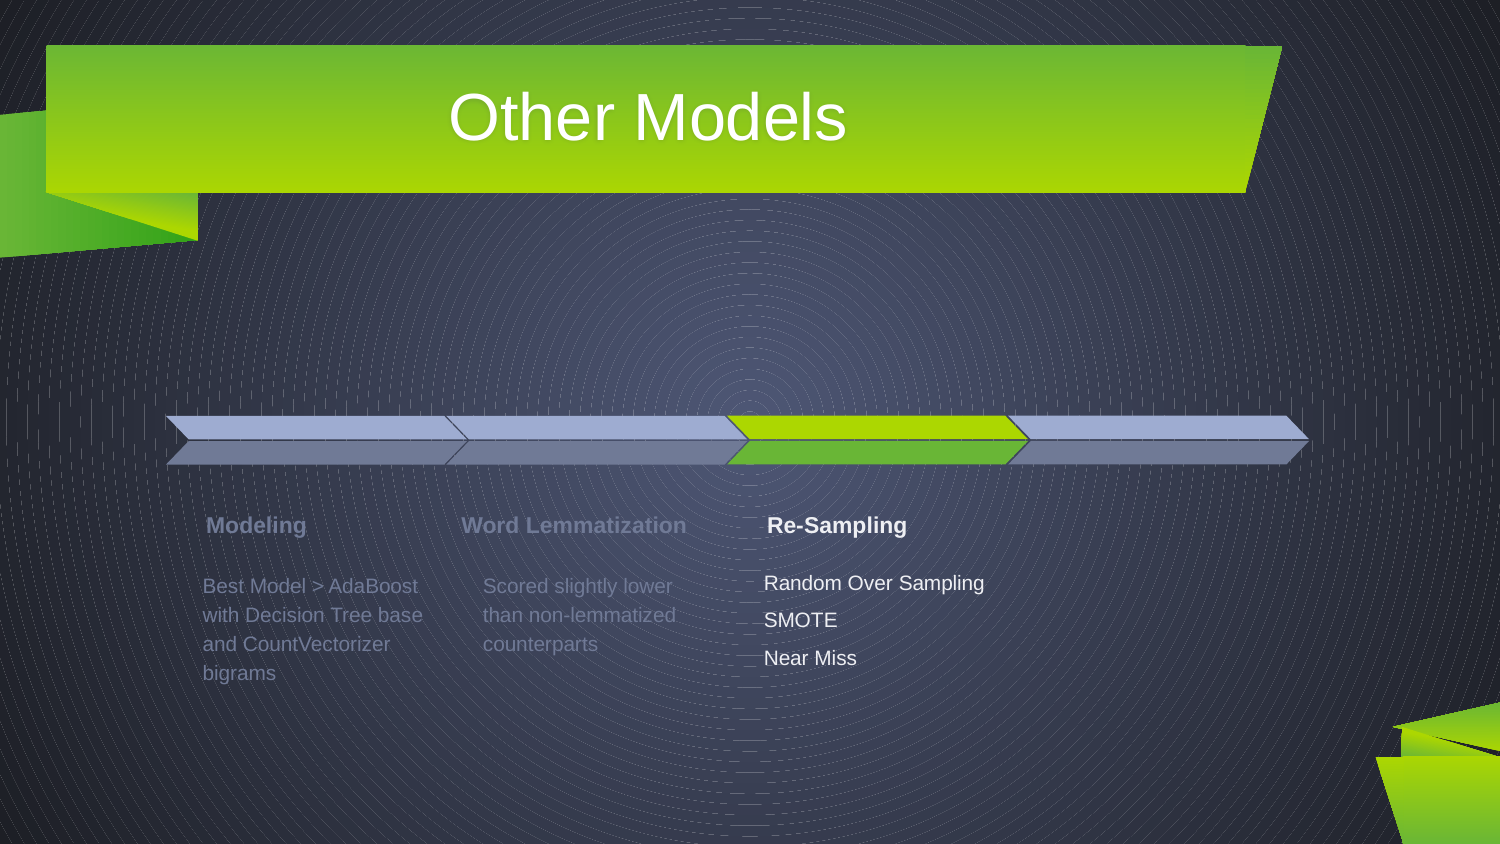

# Other Models

Re-Sampling
Random Over Sampling
SMOTE
Near Miss

Modeling
Best Model > AdaBoost with Decision Tree base and CountVectorizer bigrams

Word Lemmatization
Scored slightly lower than non-lemmatized counterparts